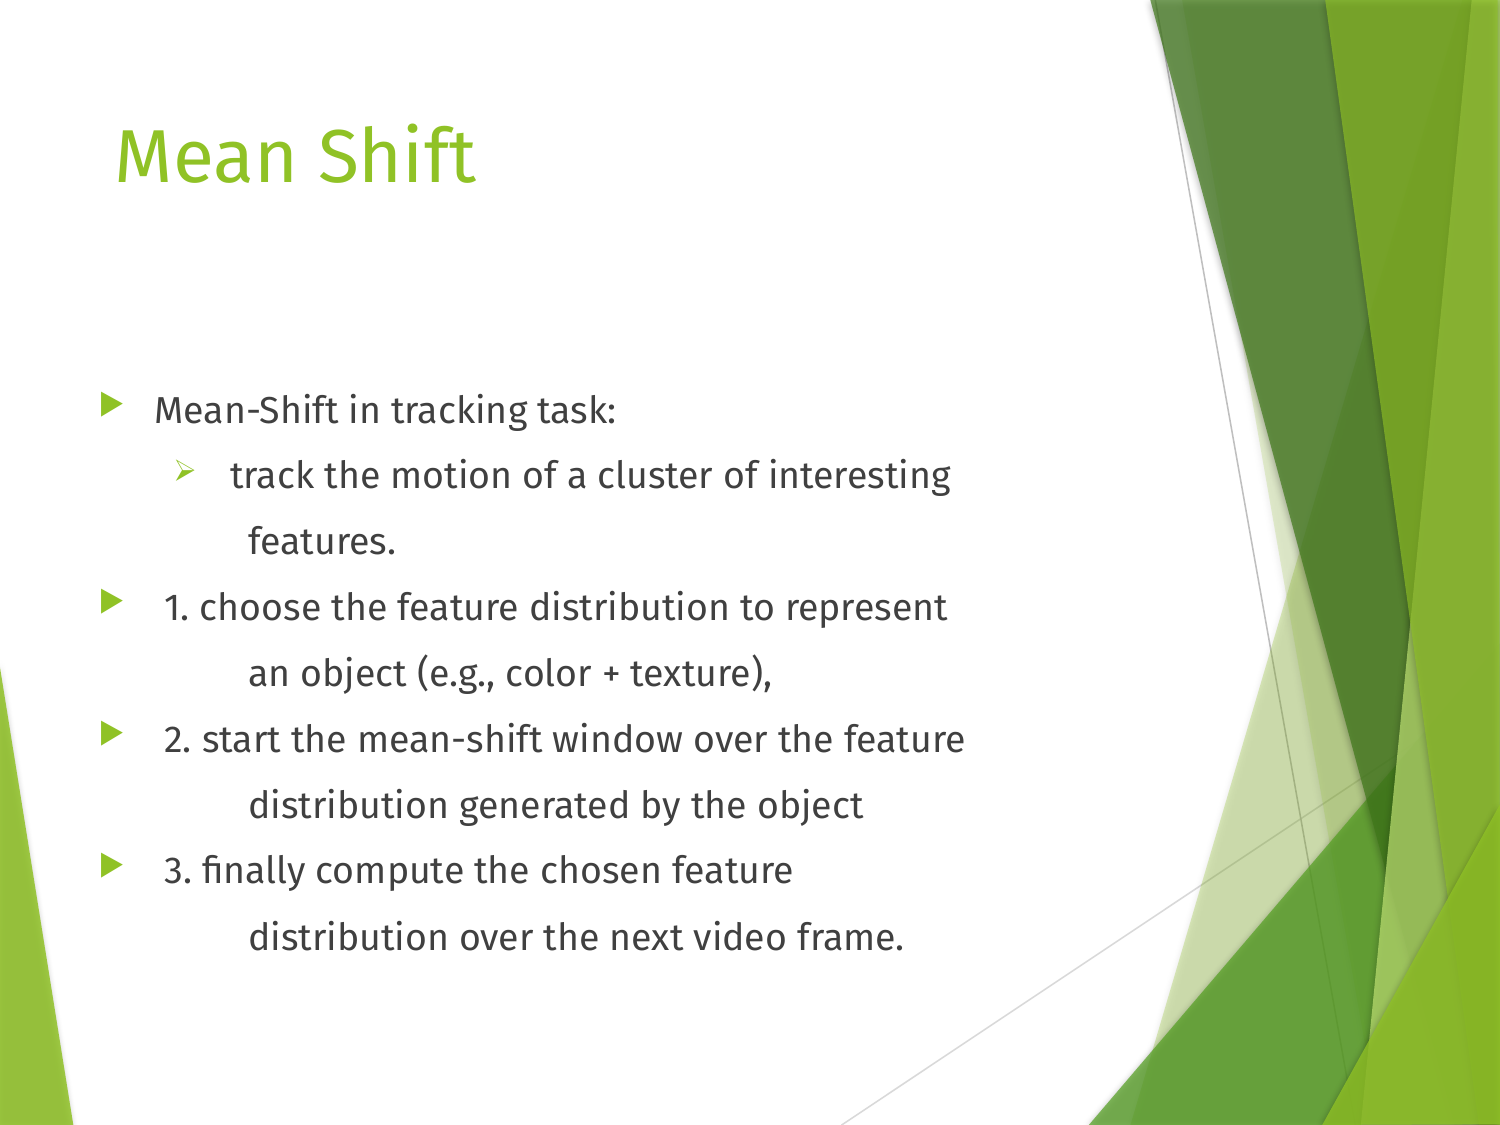

# Mean Shift
Mean-Shift in tracking task:
 track the motion of a cluster of interesting
	features.
 1. choose the feature distribution to represent
	an object (e.g., color + texture),
 2. start the mean-shift window over the feature
	distribution generated by the object
 3. finally compute the chosen feature
	distribution over the next video frame.